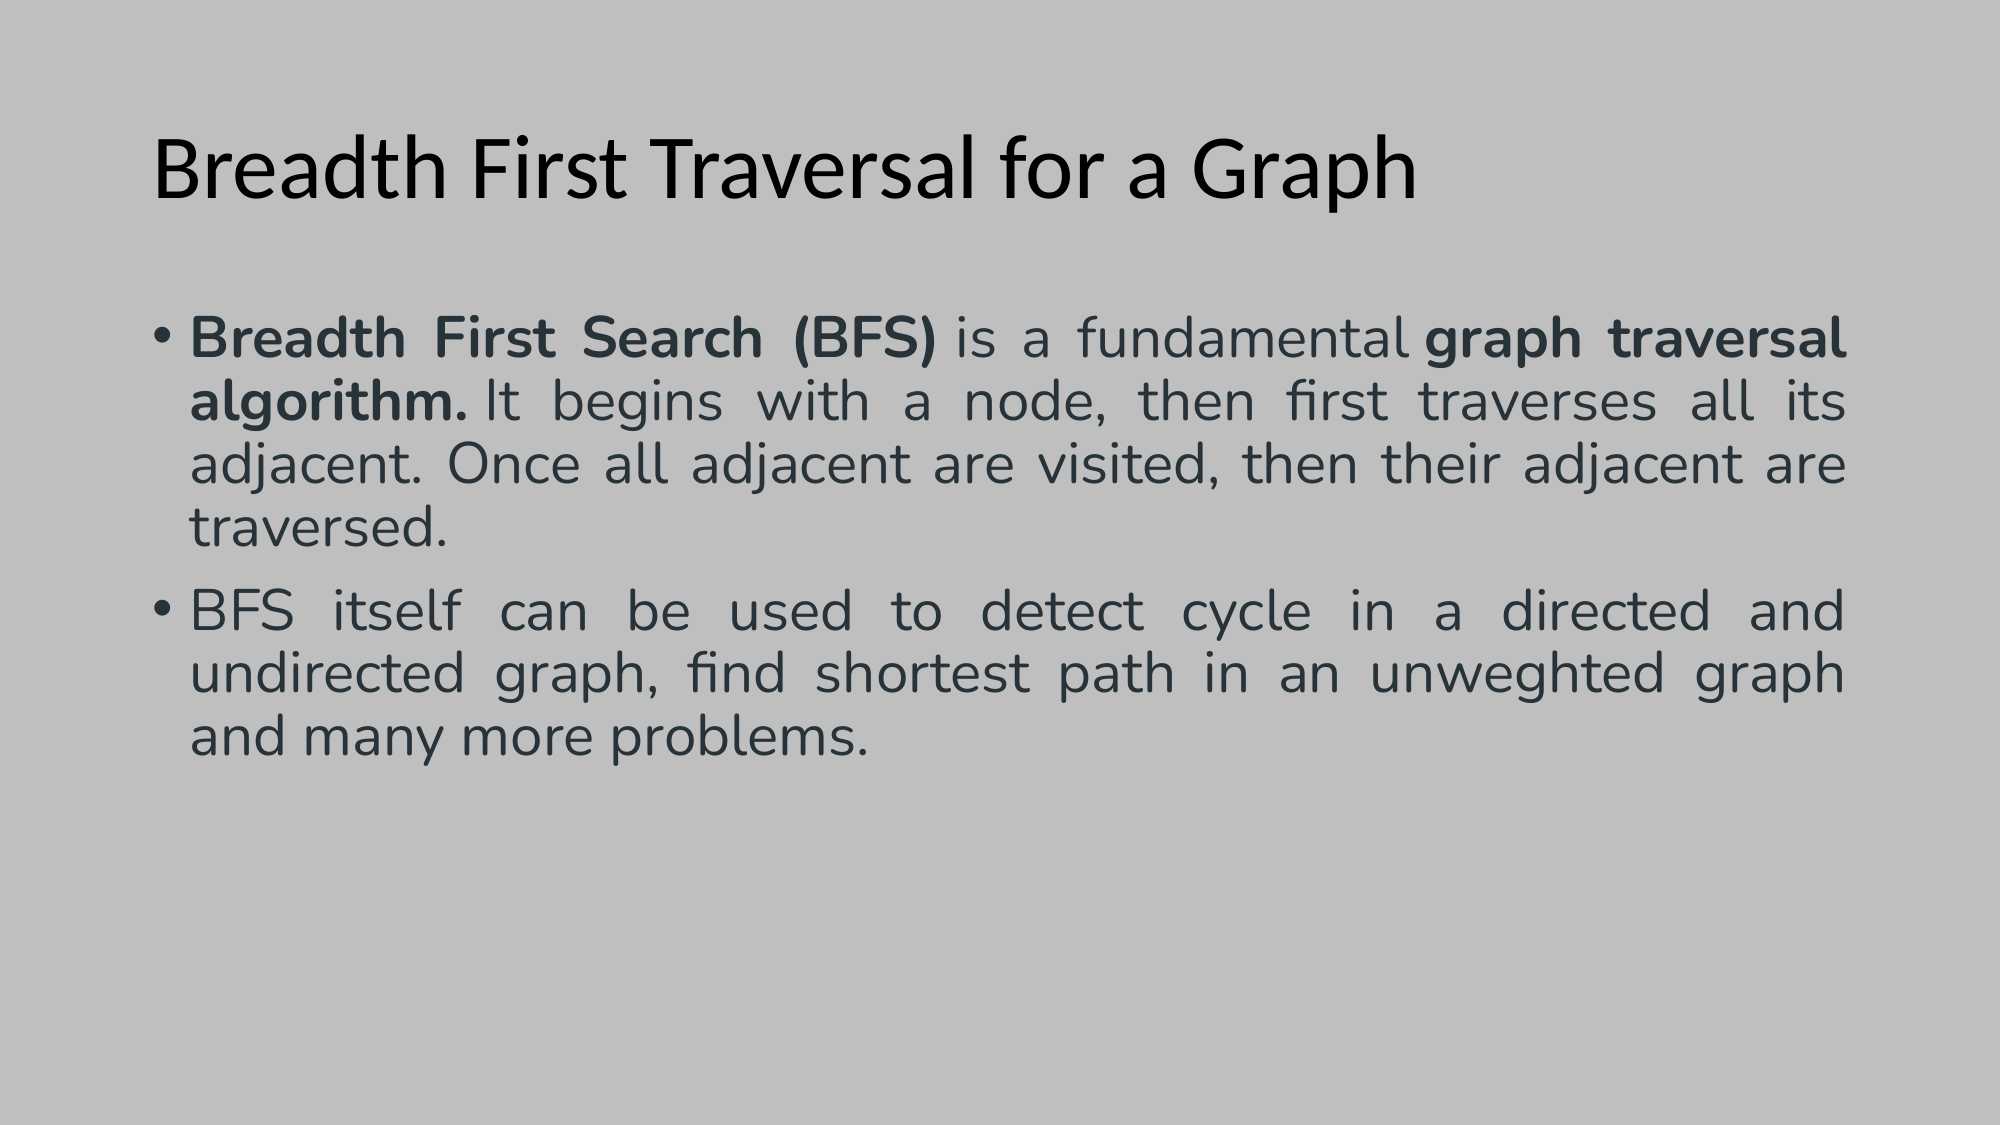

# Breadth First Traversal for a Graph
Breadth First Search (BFS) is a fundamental graph traversal algorithm. It begins with a node, then first traverses all its adjacent. Once all adjacent are visited, then their adjacent are traversed.
BFS itself can be used to detect cycle in a directed and undirected graph, find shortest path in an unweghted graph and many more problems.